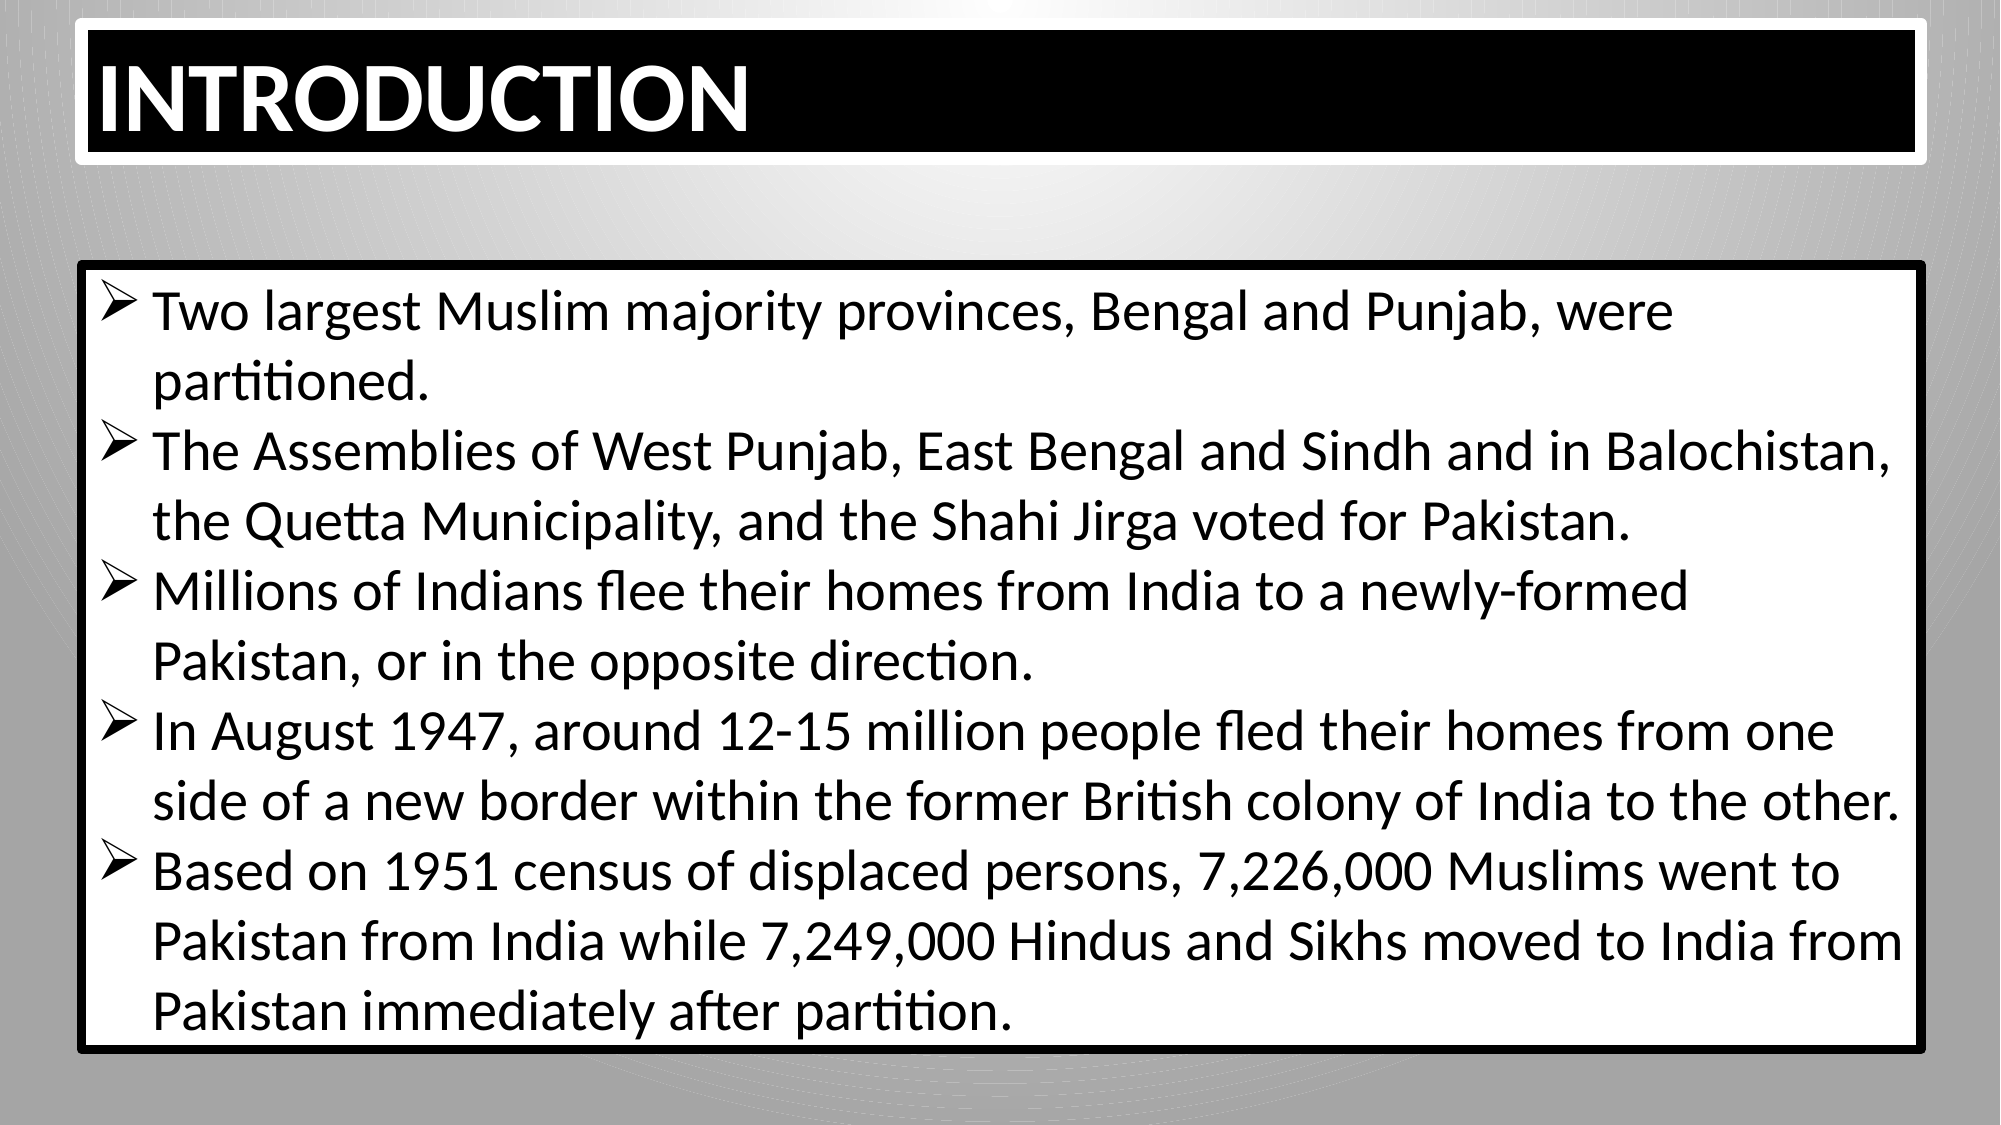

INTRODUCTION
Two largest Muslim majority provinces, Bengal and Punjab, were partitioned.
The Assemblies of West Punjab, East Bengal and Sindh and in Balochistan, the Quetta Municipality, and the Shahi Jirga voted for Pakistan.
Millions of Indians flee their homes from India to a newly-formed Pakistan, or in the opposite direction.
In August 1947, around 12-15 million people fled their homes from one side of a new border within the former British colony of India to the other.
Based on 1951 census of displaced persons, 7,226,000 Muslims went to Pakistan from India while 7,249,000 Hindus and Sikhs moved to India from Pakistan immediately after partition.